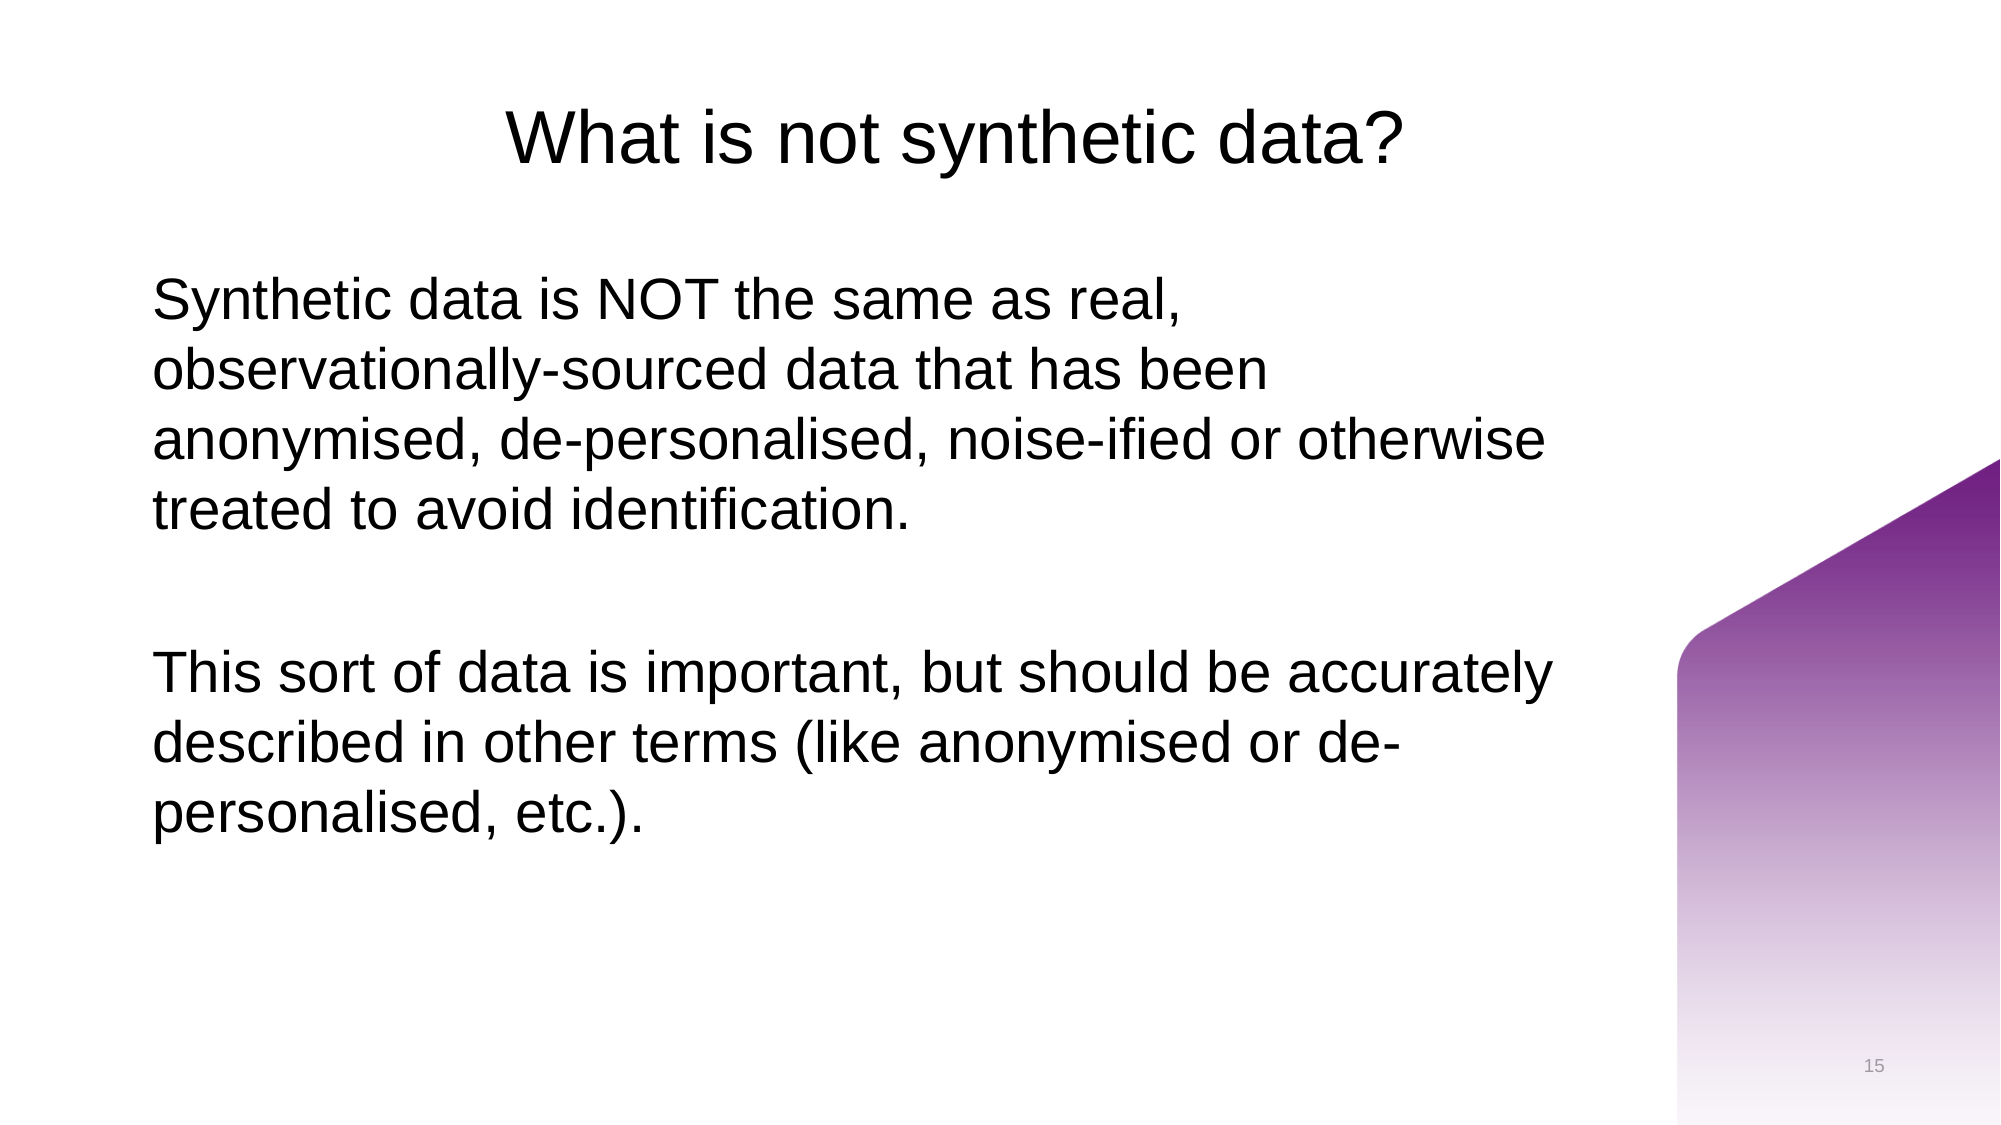

# What is not synthetic data?
Synthetic data is NOT the same as real, observationally-sourced data that has been anonymised, de-personalised, noise-ified or otherwise treated to avoid identification.

This sort of data is important, but should be accurately described in other terms (like anonymised or de-personalised, etc.).
15